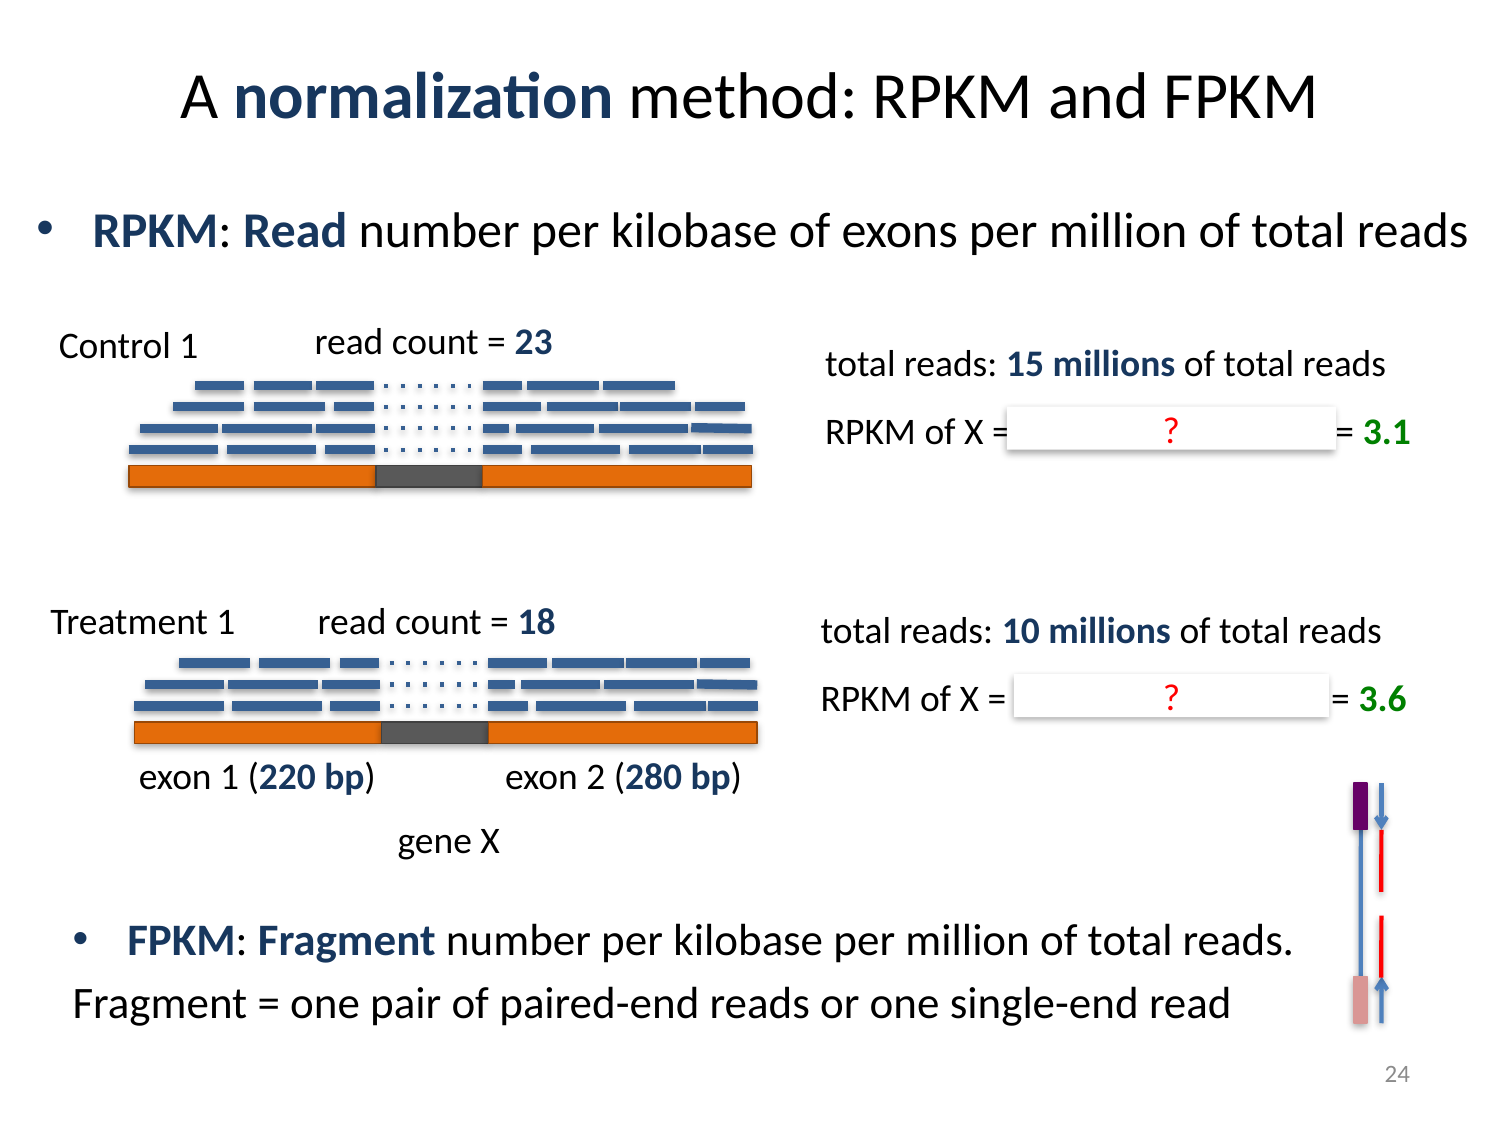

# A normalization method: RPKM and FPKM
RPKM: Read number per kilobase of exons per million of total reads
read count = 23
total reads: 15 millions of total reads
RPKM of X = 23 * 1000 / 500 / 15 = 3.1
Control 1
?

total reads: 10 millions of total reads
RPKM of X = 18 * 1000 / 500 / 10 = 3.6
Treatment 1
read count = 18
?

exon 1 (220 bp)
exon 2 (280 bp)

gene X
FPKM: Fragment number per kilobase per million of total reads.
Fragment = one pair of paired-end reads or one single-end read
24